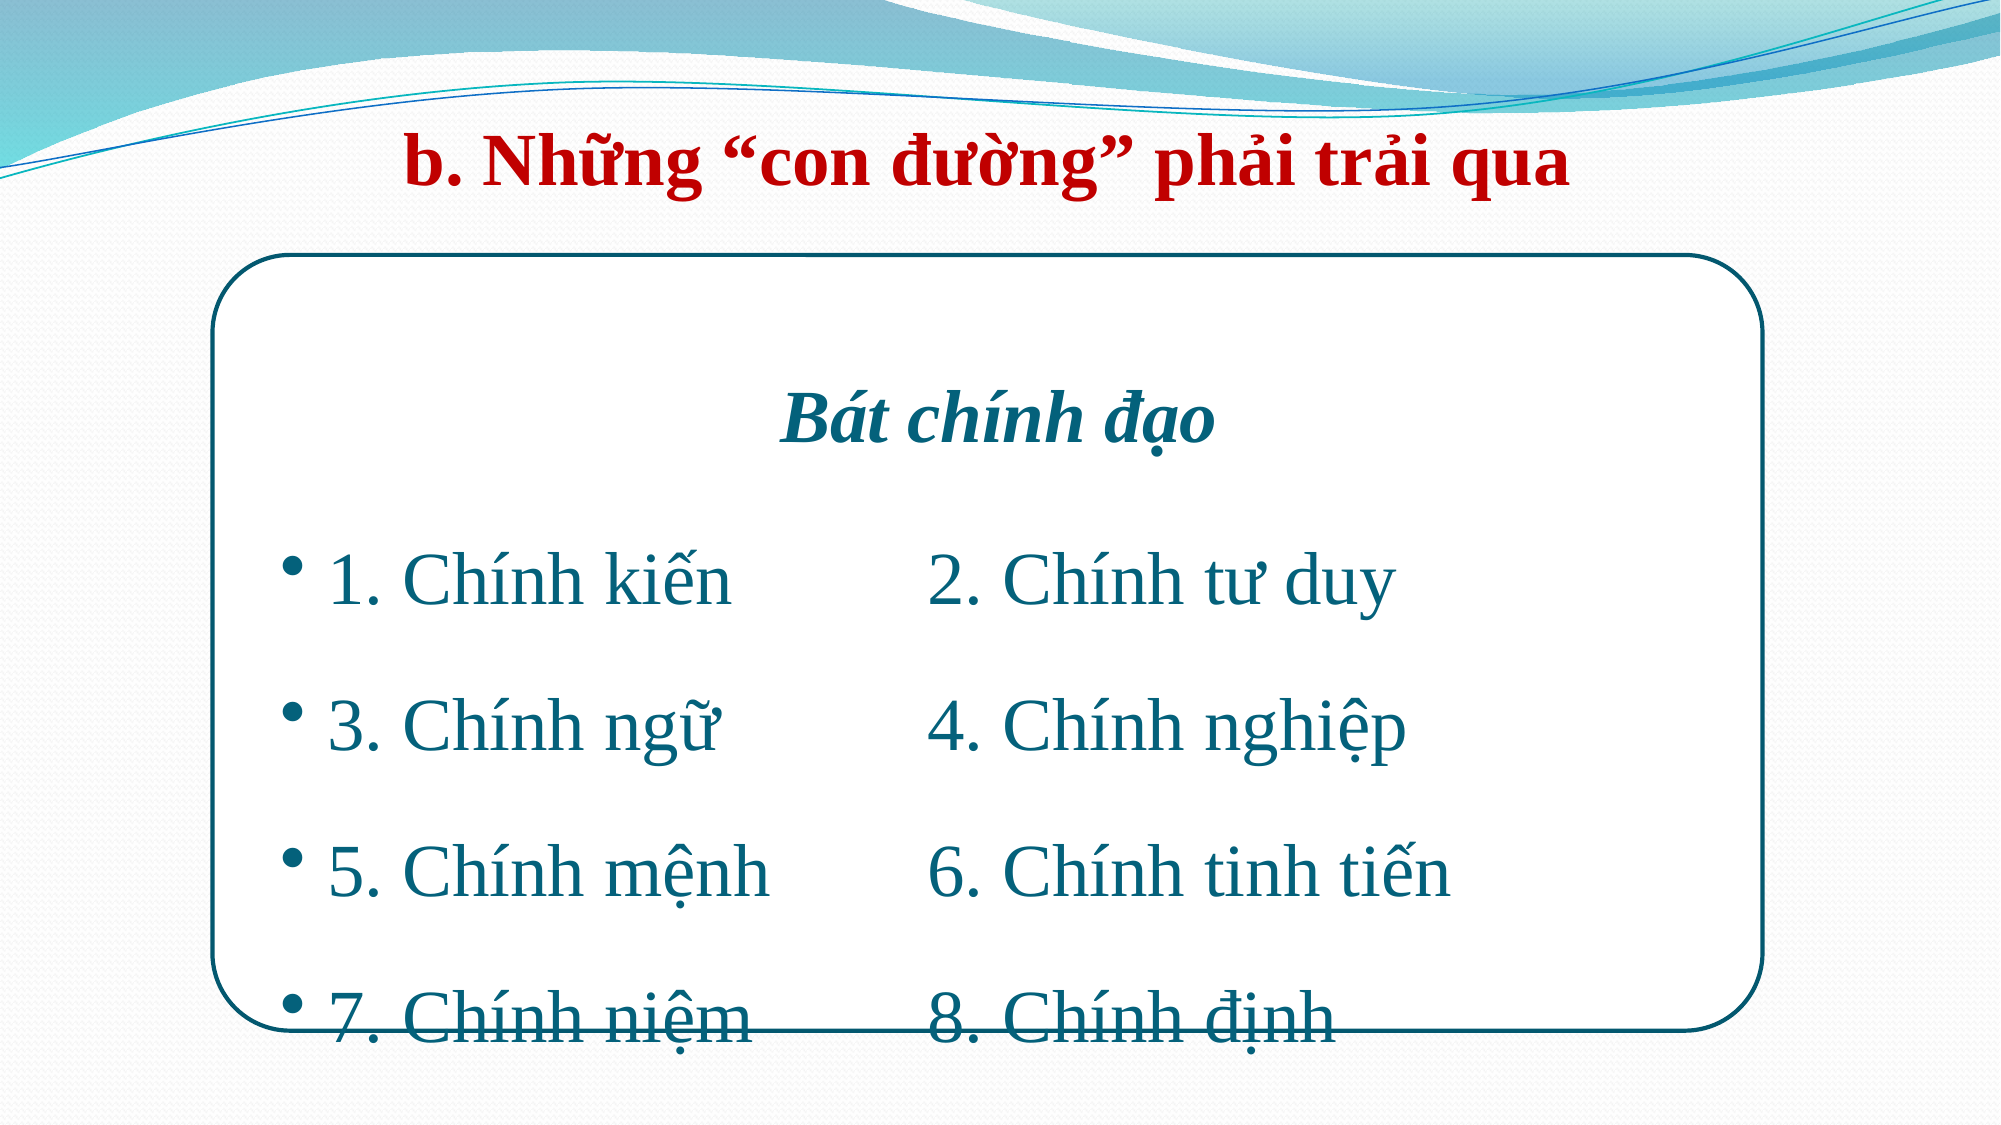

# b. Những “con đường” phải trải qua
Bát chính đạo
1. Chính kiến		2. Chính tư duy
3. Chính ngữ		4. Chính nghiệp
5. Chính mệnh		6. Chính tinh tiến
7. Chính niệm		8. Chính định